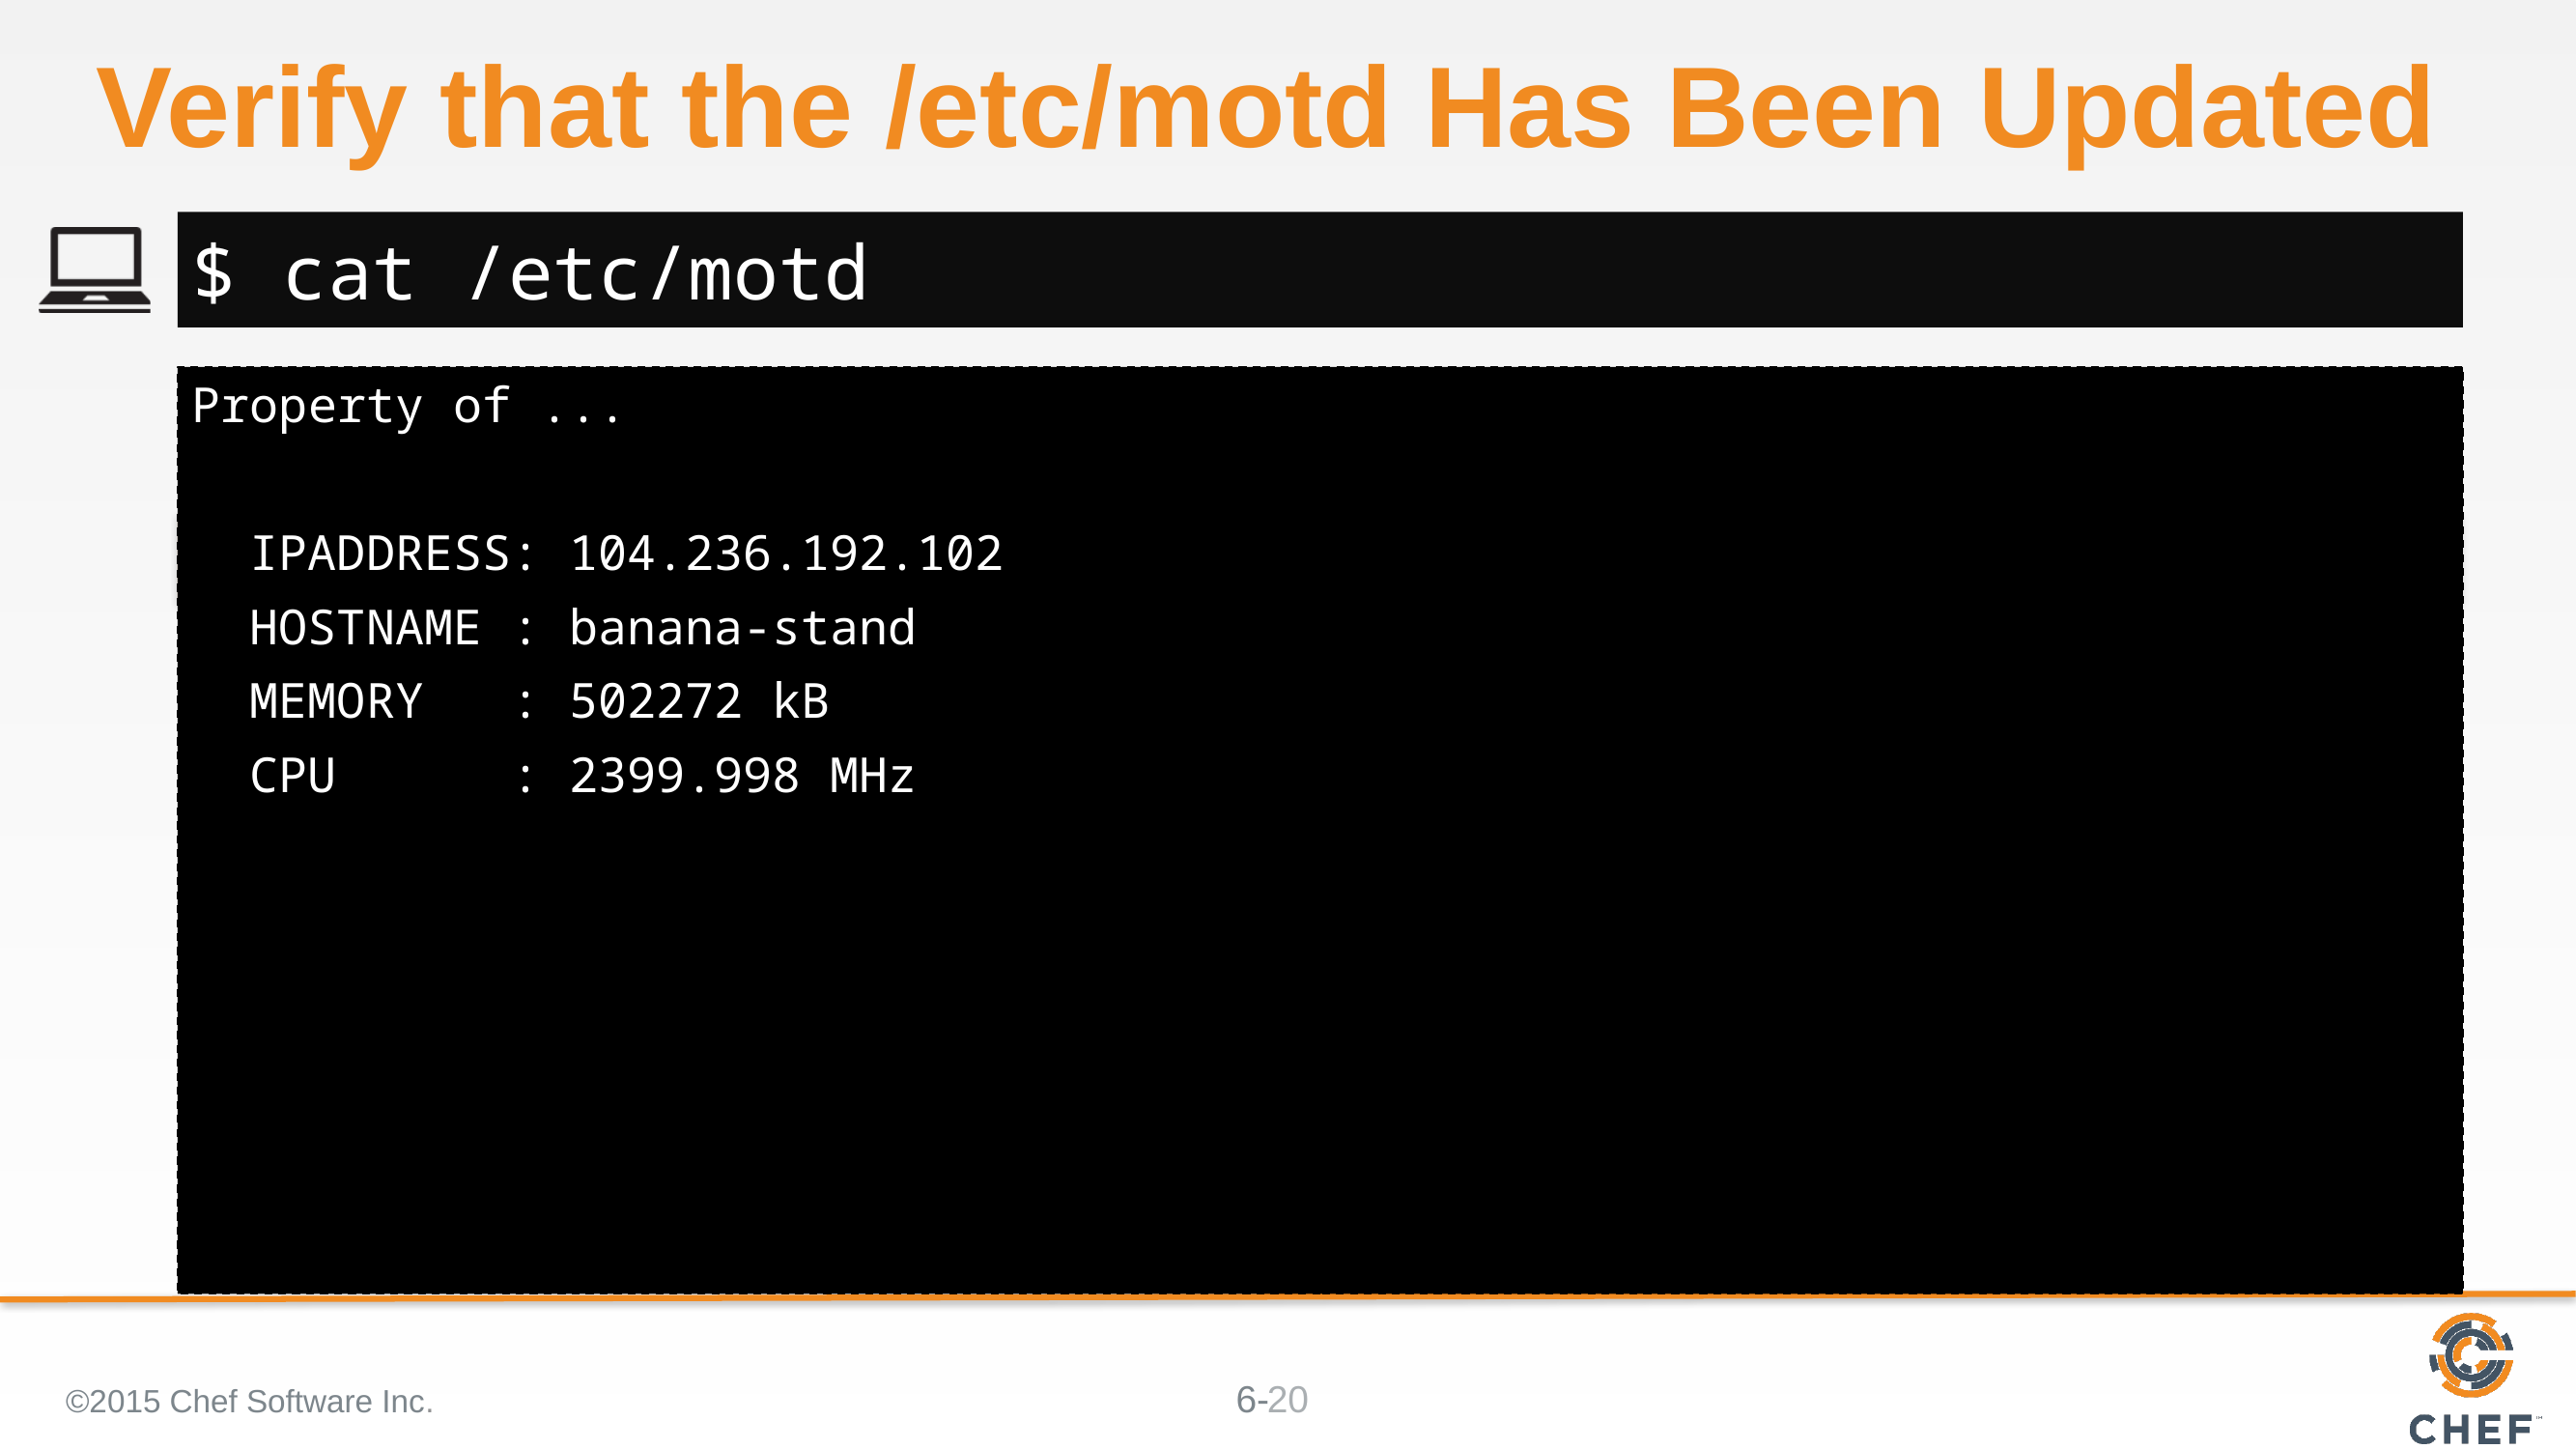

# Verify that the /etc/motd Has Been Updated
$ cat /etc/motd
Property of ...

  IPADDRESS: 104.236.192.102
  HOSTNAME : banana-stand
  MEMORY   : 502272 kB
  CPU      : 2399.998 MHz
©2015 Chef Software Inc.
20